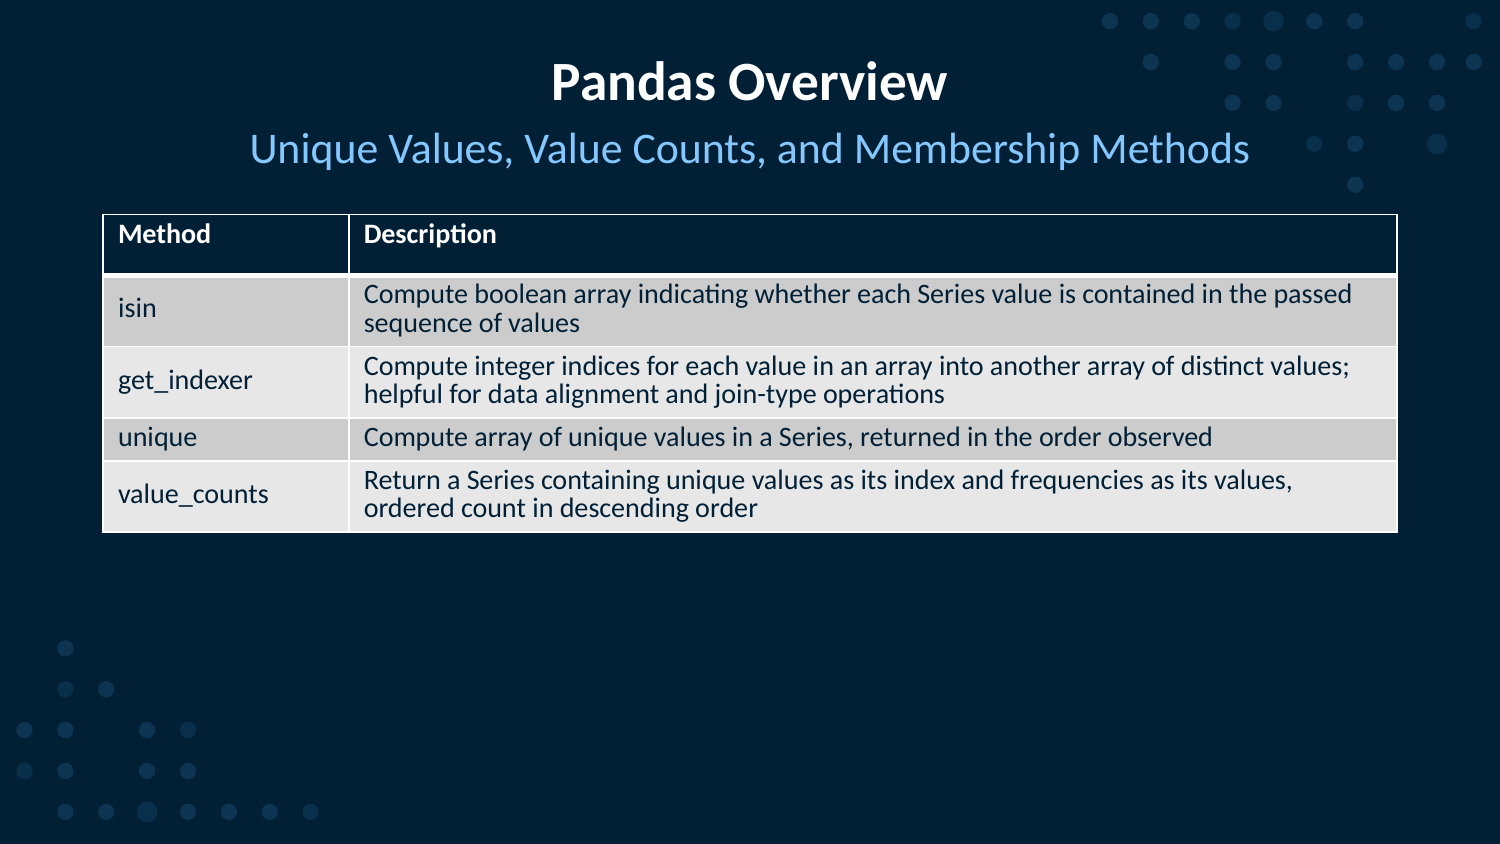

# Pandas Overview
Unique Values, Value Counts, and Membership Methods

| Method | Description |
| --- | --- |
| isin | Compute boolean array indicating whether each Series value is contained in the passed sequence of values |
| get\_indexer | Compute integer indices for each value in an array into another array of distinct values; helpful for data alignment and join-type operations |
| unique | Compute array of unique values in a Series, returned in the order observed |
| value\_counts | Return a Series containing unique values as its index and frequencies as its values, ordered count in descending order |